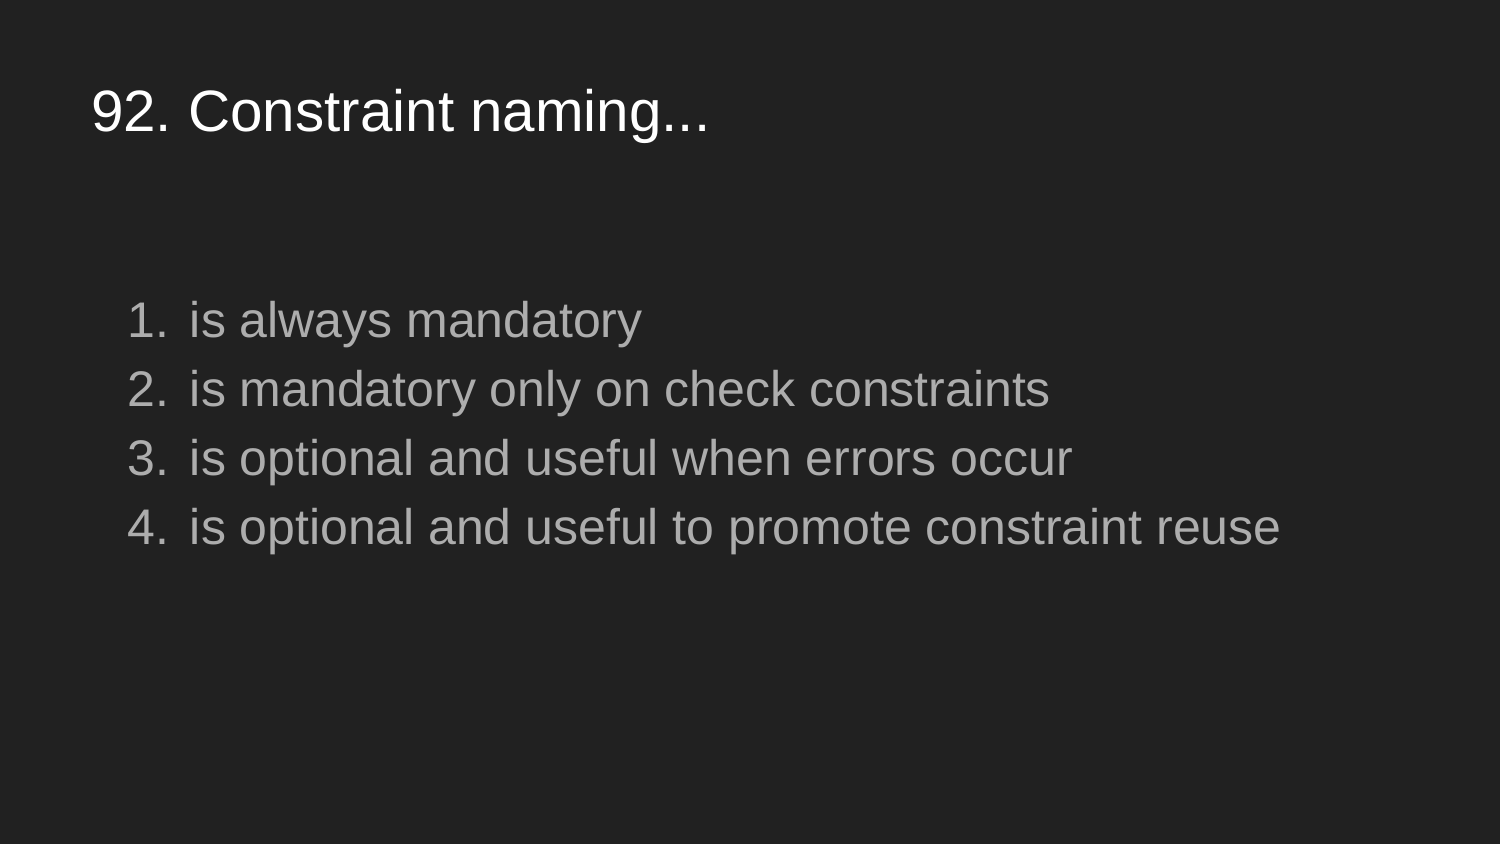

# 92. Constraint naming...

is always mandatory
is mandatory only on check constraints
is optional and useful when errors occur
is optional and useful to promote constraint reuse